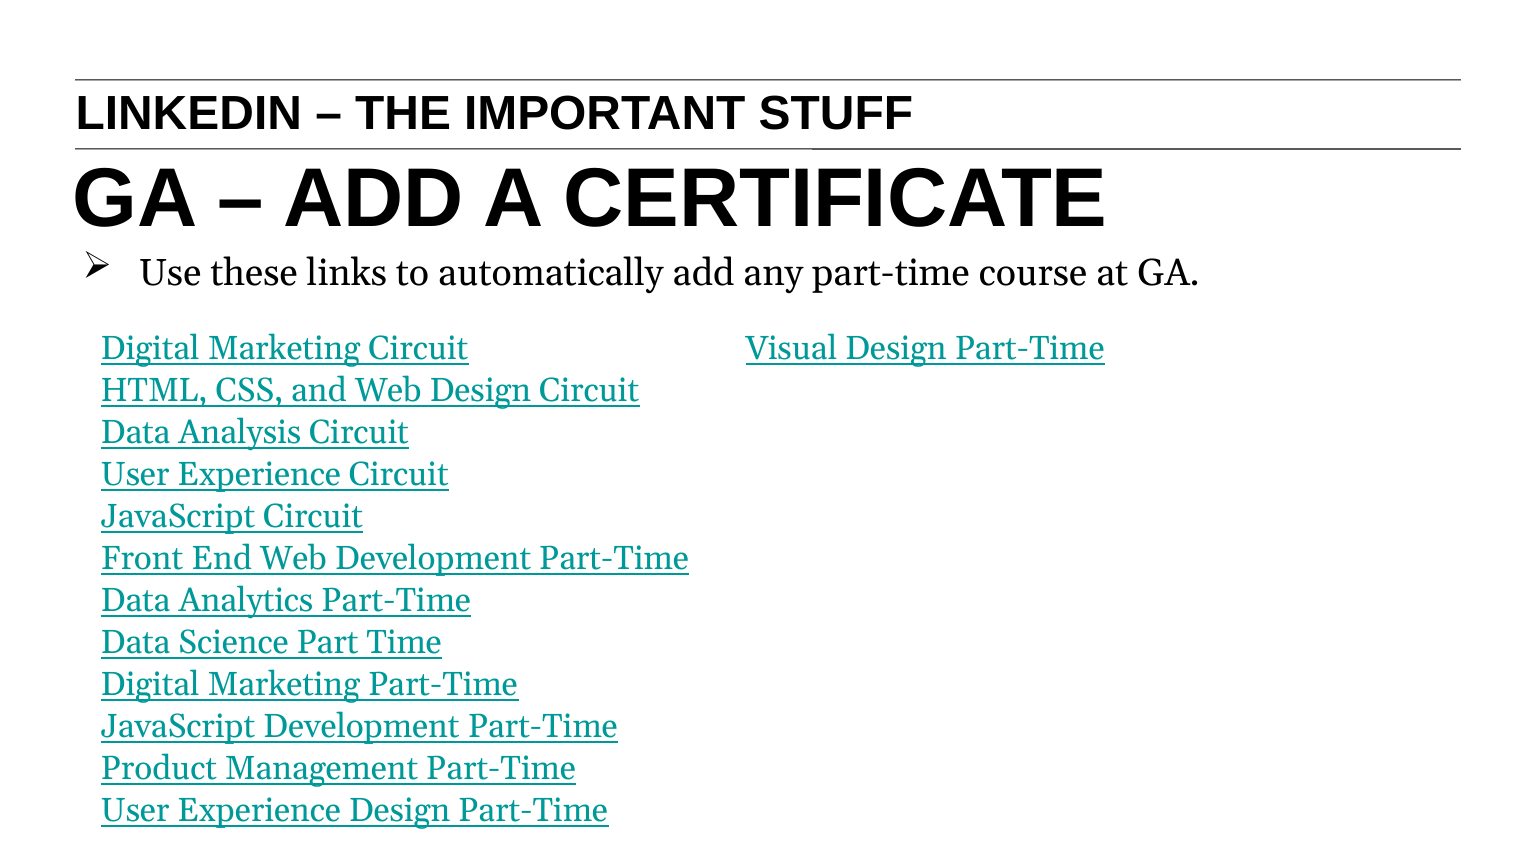

LINKEDIN – the important stuff
# GA – ADD A CERTIFICATE
Use these links to automatically add any part-time course at GA.
Digital Marketing Circuit
HTML, CSS, and Web Design Circuit
Data Analysis Circuit
User Experience Circuit
JavaScript Circuit
Front End Web Development Part-Time
Data Analytics Part-Time
Data Science Part Time
Digital Marketing Part-Time
JavaScript Development Part-Time
Product Management Part-Time
User Experience Design Part-Time
Visual Design Part-Time